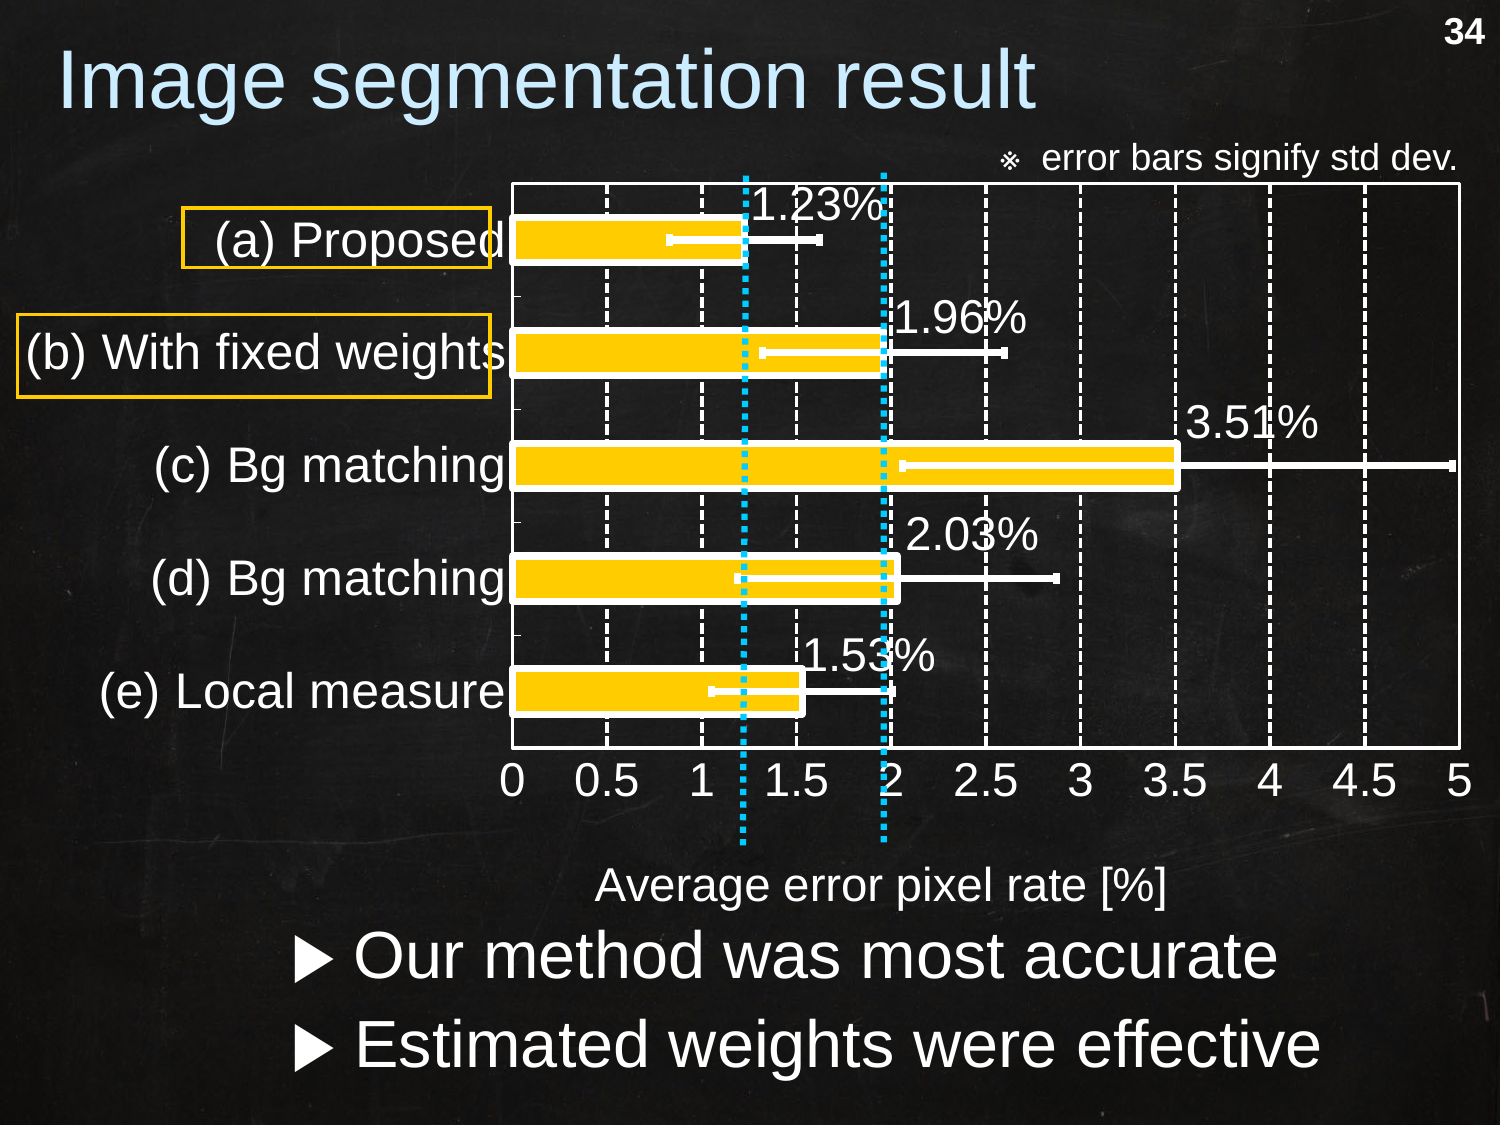

# Image segmentation result
※ error bars signify std dev.

### Chart

| Category |  |
|---|---|
| (e) Local measure | 1.529875 |
| (d) Bg matching | 2.03205 |
| (c) Bg matching | 3.509324 |
| (b) With fixed weights | 1.958825 |
| (a) Proposed | 1.225536 |

▶ Our method was most accurate
▶ Estimated weights were effective